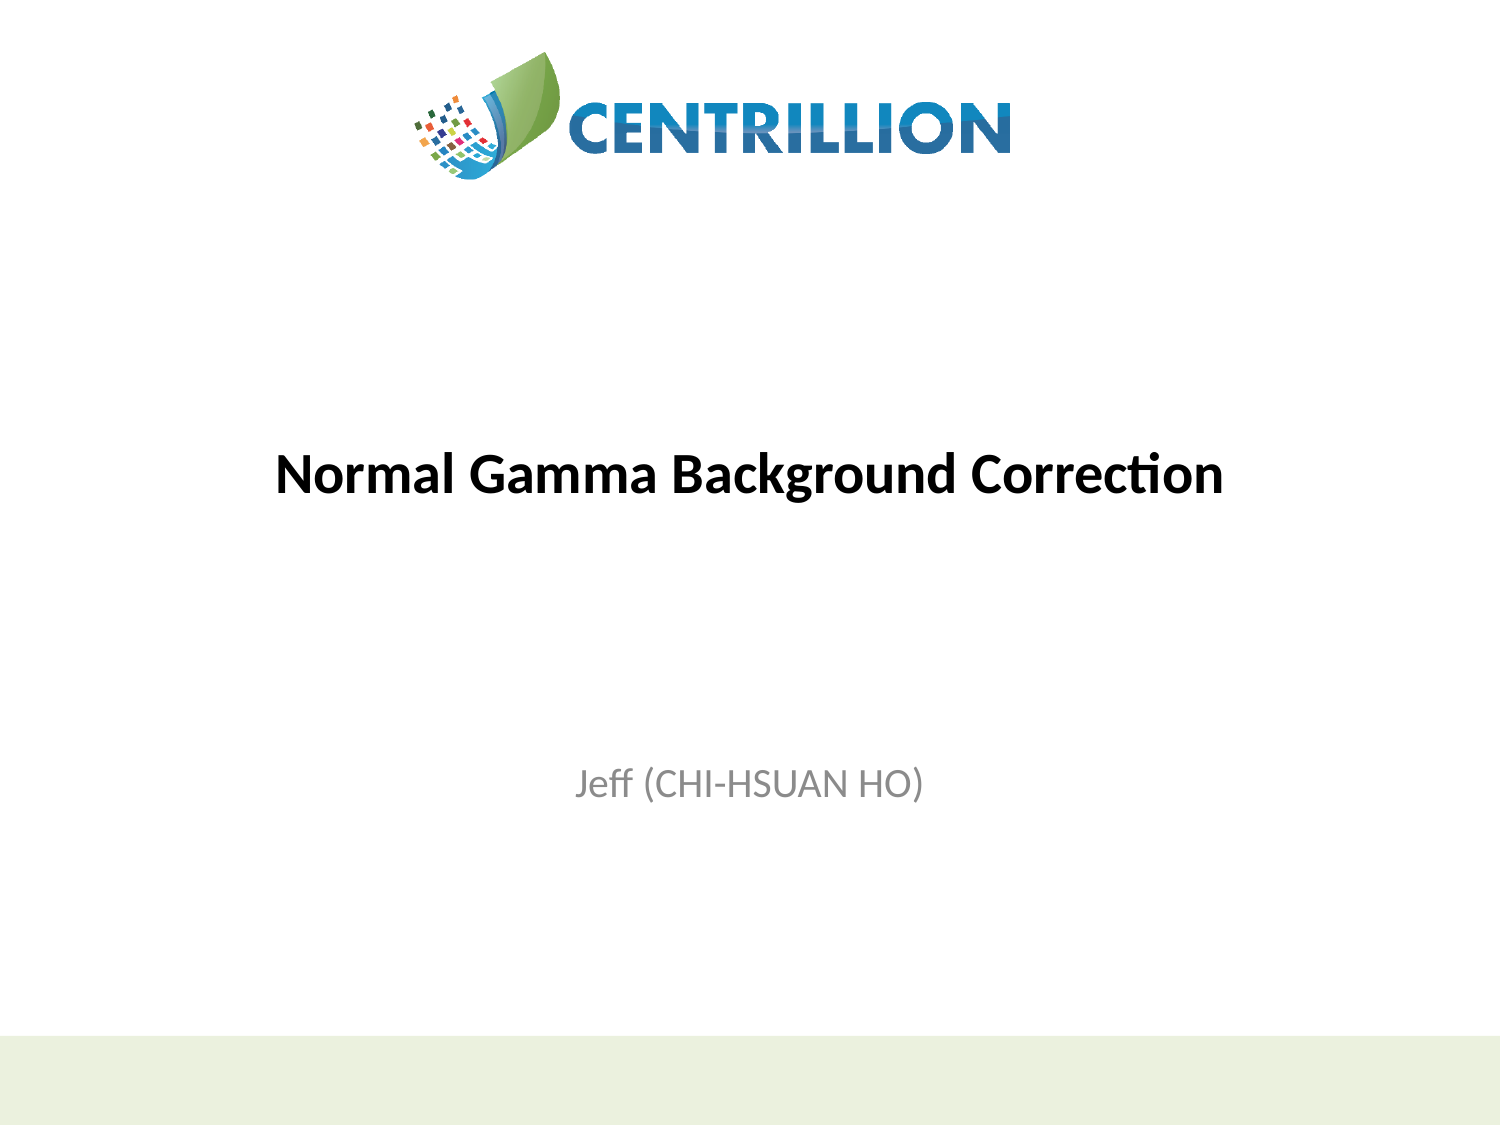

# Normal Gamma Background Correction
Jeff (CHI-HSUAN HO)